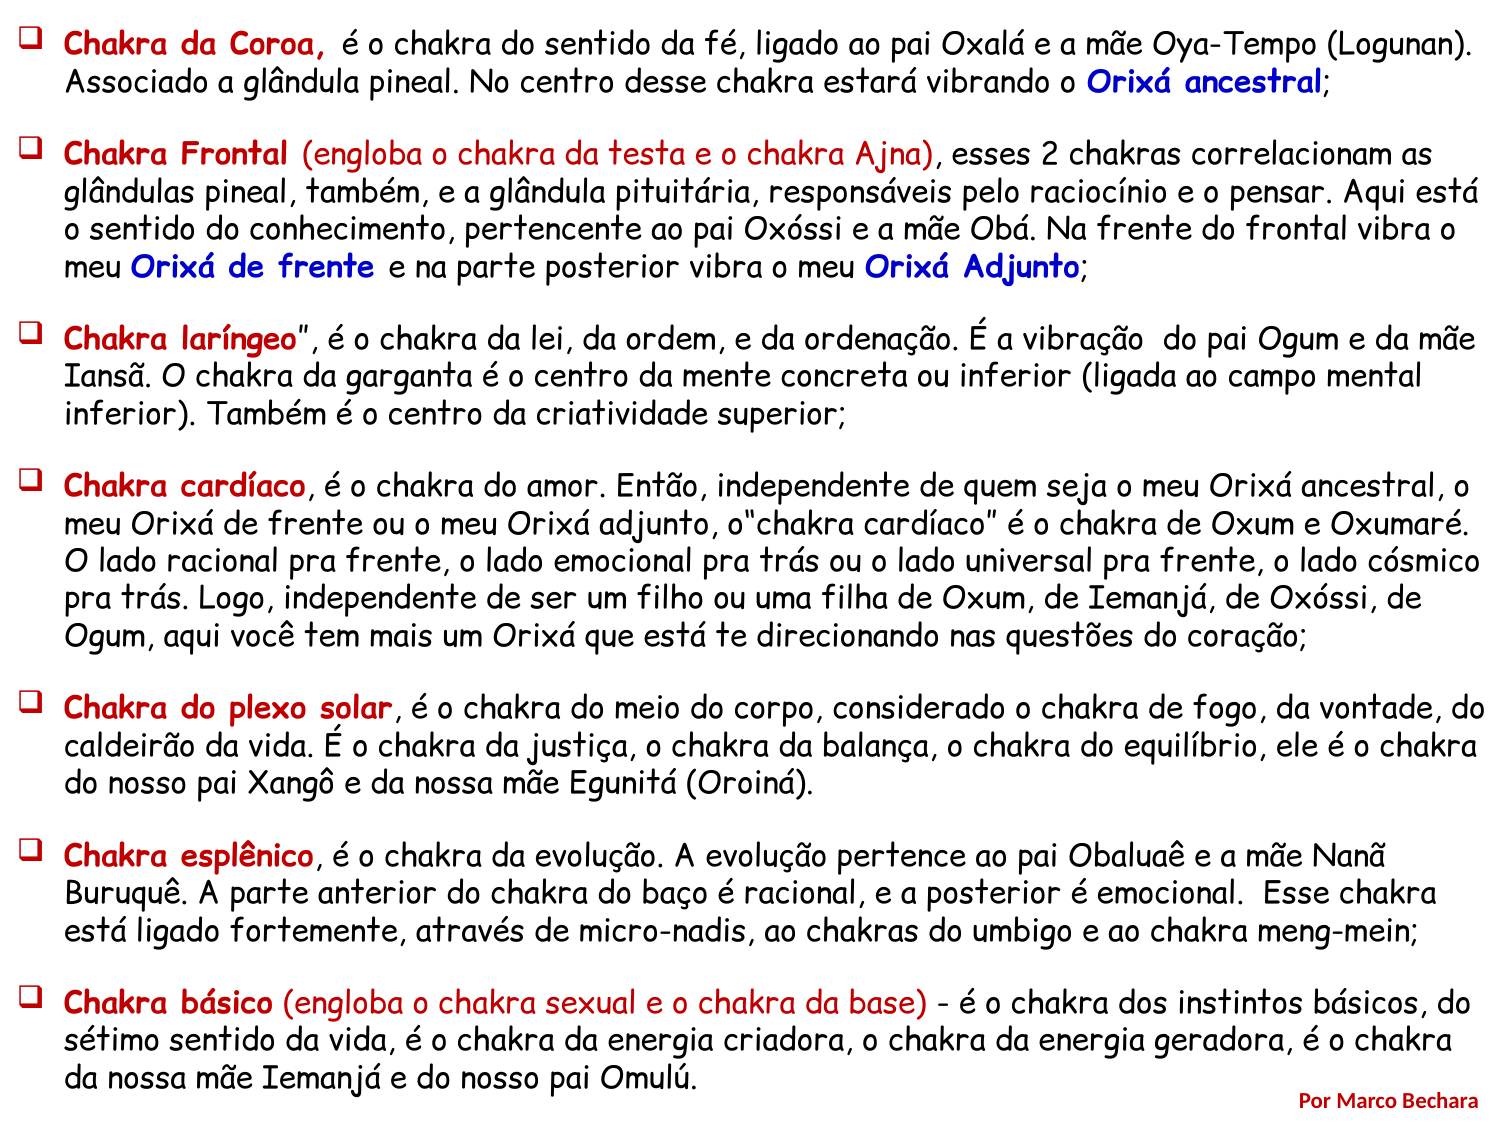

Chakra da Coroa, é o chakra do sentido da fé, ligado ao pai Oxalá e a mãe Oya-Tempo (Logunan). Associado a glândula pineal. No centro desse chakra estará vibrando o Orixá ancestral;

Chakra Frontal (engloba o chakra da testa e o chakra Ajna), esses 2 chakras correlacionam as glândulas pineal, também, e a glândula pituitária, responsáveis pelo raciocínio e o pensar. Aqui está o sentido do conhecimento, pertencente ao pai Oxóssi e a mãe Obá. Na frente do frontal vibra o meu Orixá de frente e na parte posterior vibra o meu Orixá Adjunto;

Chakra laríngeo”, é o chakra da lei, da ordem, e da ordenação. É a vibração  do pai Ogum e da mãe Iansã. O chakra da garganta é o centro da mente concreta ou inferior (ligada ao campo mental inferior). Também é o centro da criatividade superior;

Chakra cardíaco, é o chakra do amor. Então, independente de quem seja o meu Orixá ancestral, o meu Orixá de frente ou o meu Orixá adjunto, o“chakra cardíaco” é o chakra de Oxum e Oxumaré. O lado racional pra frente, o lado emocional pra trás ou o lado universal pra frente, o lado cósmico pra trás. Logo, independente de ser um filho ou uma filha de Oxum, de Iemanjá, de Oxóssi, de Ogum, aqui você tem mais um Orixá que está te direcionando nas questões do coração;

Chakra do plexo solar, é o chakra do meio do corpo, considerado o chakra de fogo, da vontade, do caldeirão da vida. É o chakra da justiça, o chakra da balança, o chakra do equilíbrio, ele é o chakra do nosso pai Xangô e da nossa mãe Egunitá (Oroiná).

Chakra esplênico, é o chakra da evolução. A evolução pertence ao pai Obaluaê e a mãe Nanã Buruquê. A parte anterior do chakra do baço é racional, e a posterior é emocional.  Esse chakra está ligado fortemente, através de micro-nadis, ao chakras do umbigo e ao chakra meng-mein;

Chakra básico (engloba o chakra sexual e o chakra da base) - é o chakra dos instintos básicos, do sétimo sentido da vida, é o chakra da energia criadora, o chakra da energia geradora, é o chakra da nossa mãe Iemanjá e do nosso pai Omulú.
Por Marco Bechara